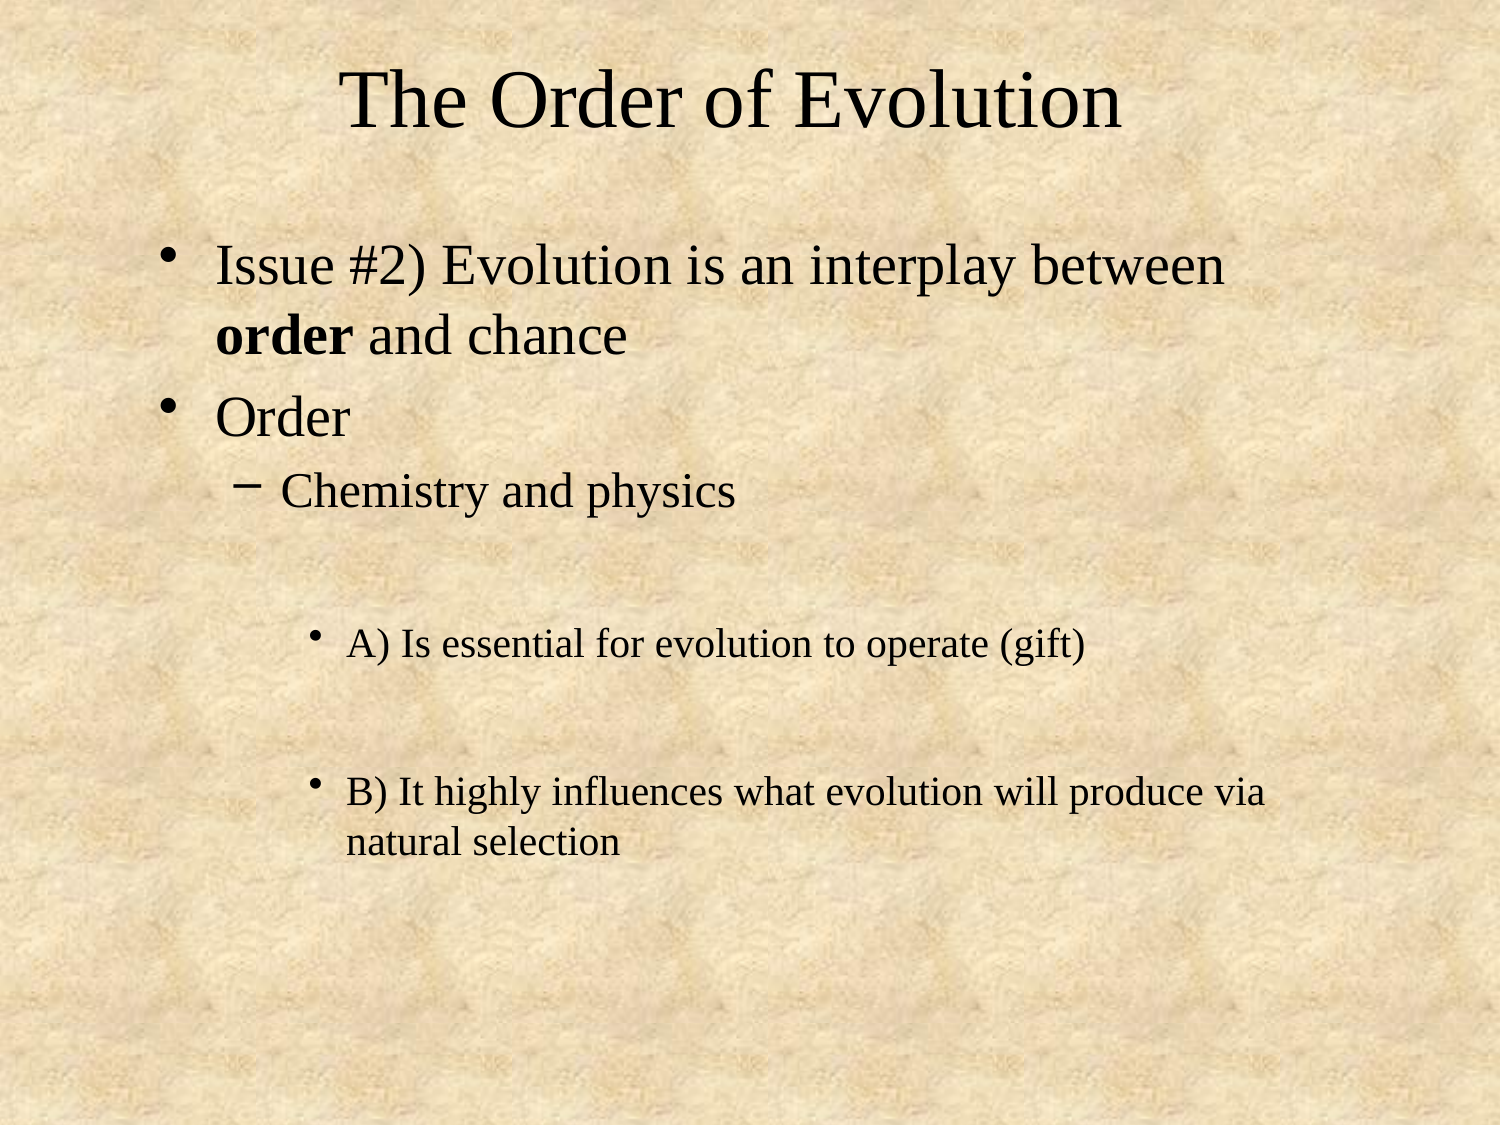

# The Order of Evolution
Issue #2) Evolution is an interplay between order and chance
Order
Chemistry and physics

A) Is essential for evolution to operate (gift)

B) It highly influences what evolution will produce via natural selection